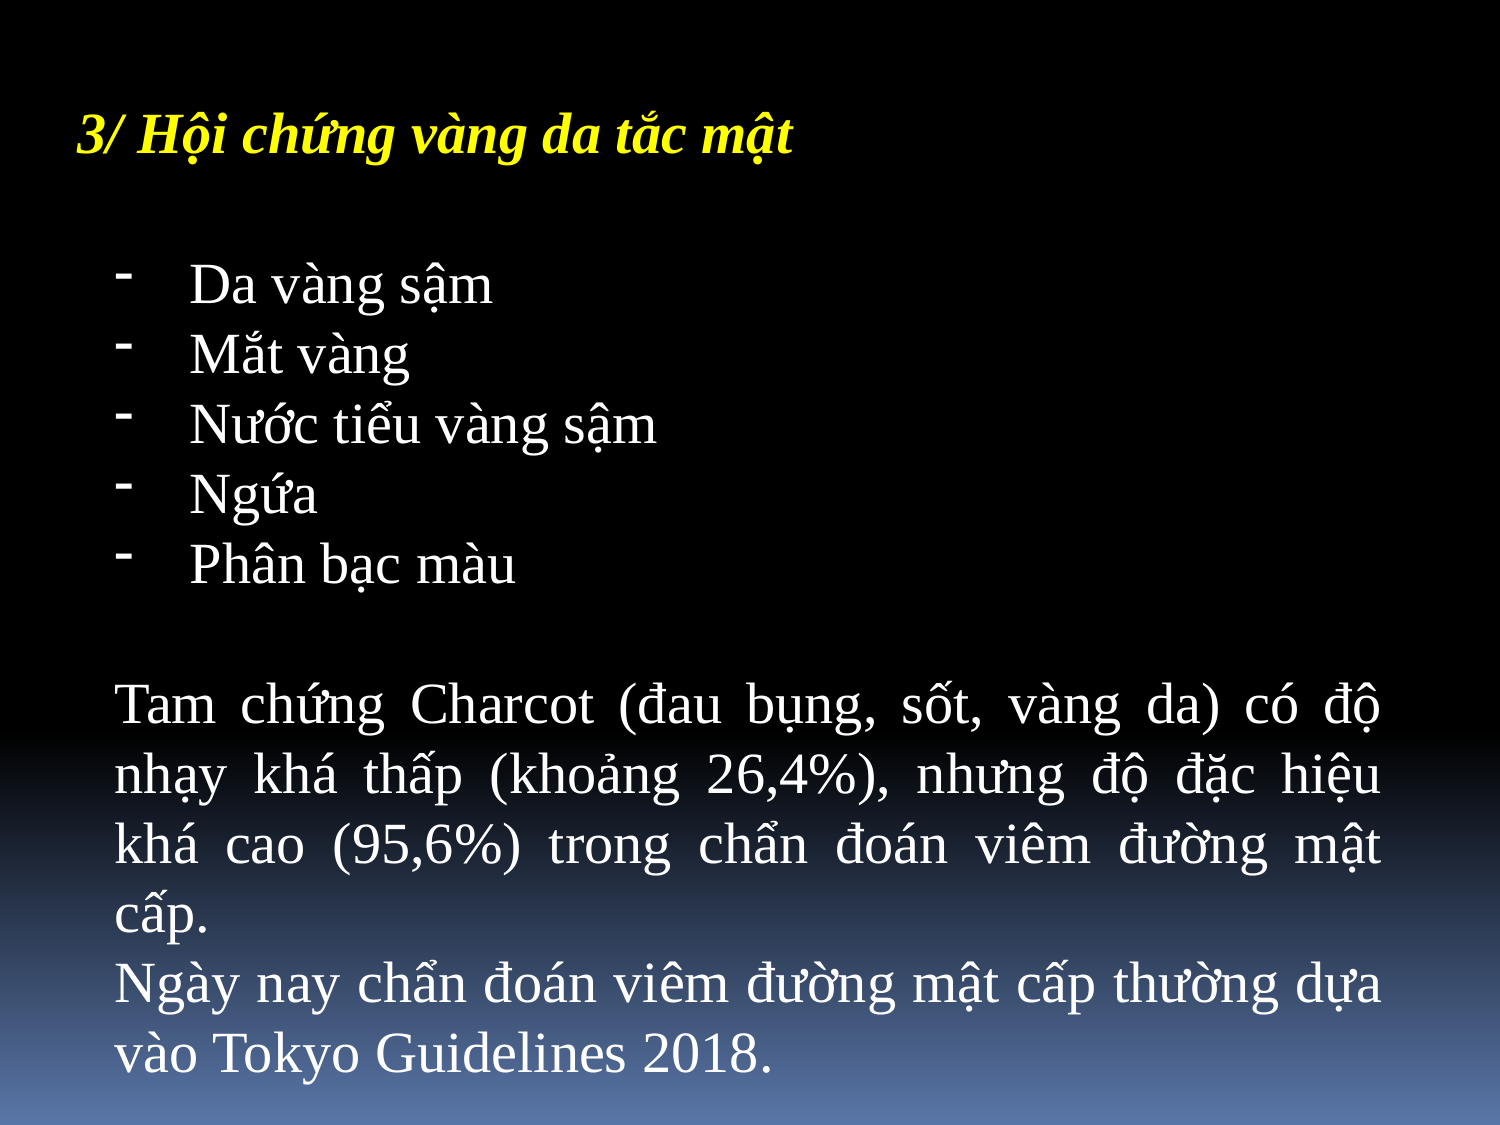

3/ Hội chứng vàng da tắc mật
Da vàng sậm
Mắt vàng
Nước tiểu vàng sậm
Ngứa
Phân bạc màu

Tam chứng Charcot (đau bụng, sốt, vàng da) có độ nhạy khá thấp (khoảng 26,4%), nhưng độ đặc hiệu khá cao (95,6%) trong chẩn đoán viêm đường mật cấp.
Ngày nay chẩn đoán viêm đường mật cấp thường dựa vào Tokyo Guidelines 2018.